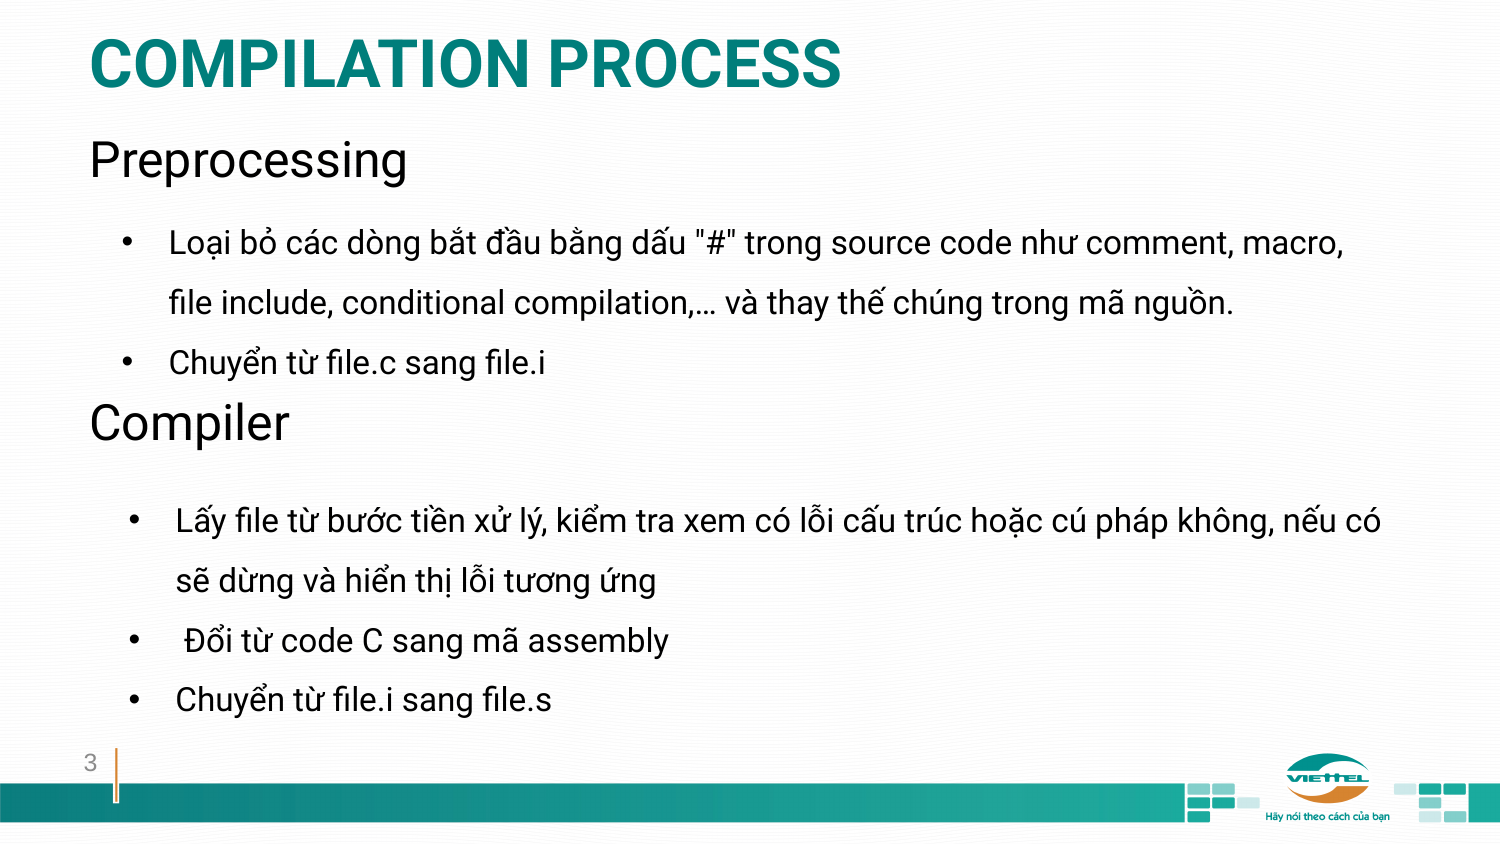

COMPILATION PROCESS
Preprocessing
Loại bỏ các dòng bắt đầu bằng dấu "#" trong source code như comment, macro, file include, conditional compilation,… và thay thế chúng trong mã nguồn.
Chuyển từ file.c sang file.i
Compiler
Lấy file từ bước tiền xử lý, kiểm tra xem có lỗi cấu trúc hoặc cú pháp không, nếu có sẽ dừng và hiển thị lỗi tương ứng
 Đổi từ code C sang mã assembly
Chuyển từ file.i sang file.s
3